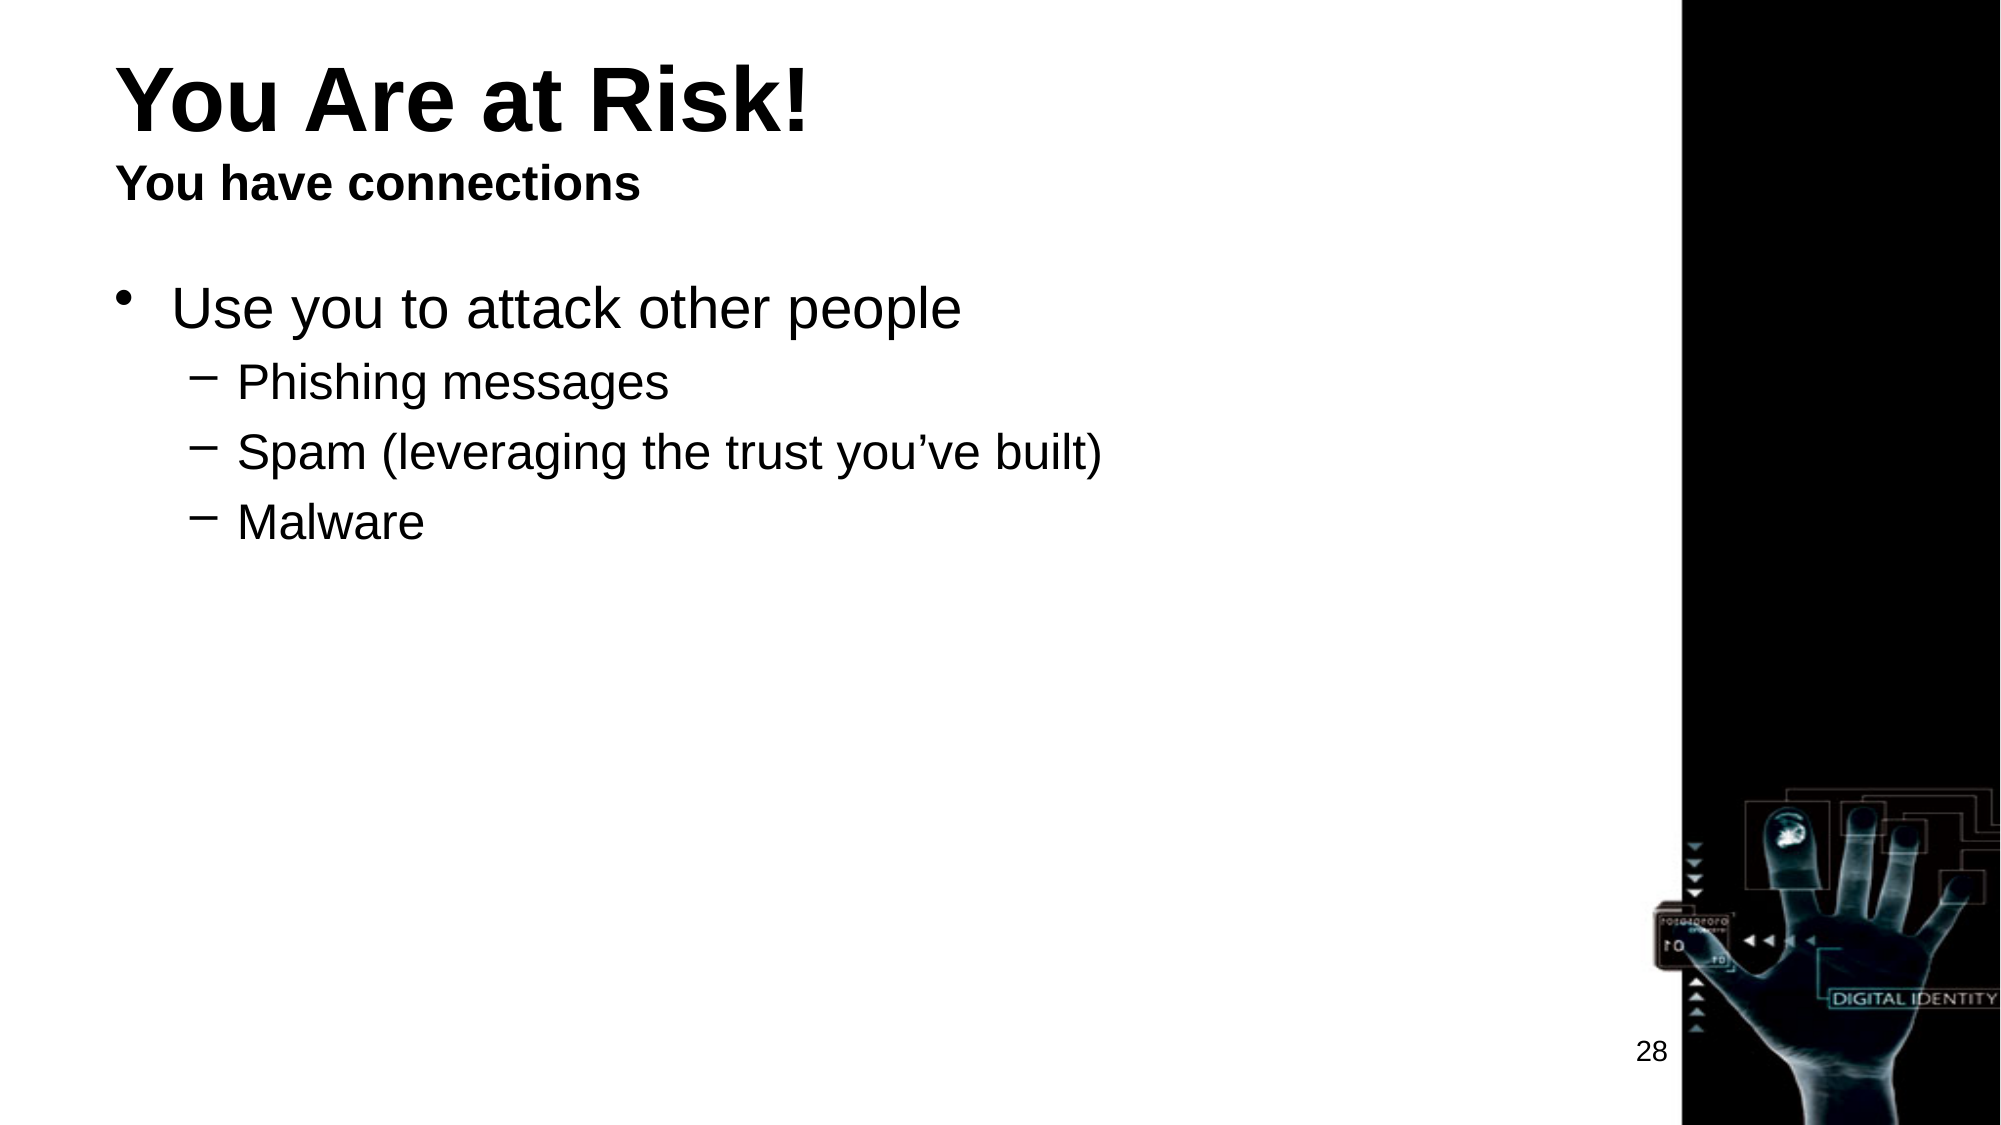

# You Are at Risk! You have connections
Use you to attack other people
Phishing messages
Spam (leveraging the trust you’ve built)
Malware
28